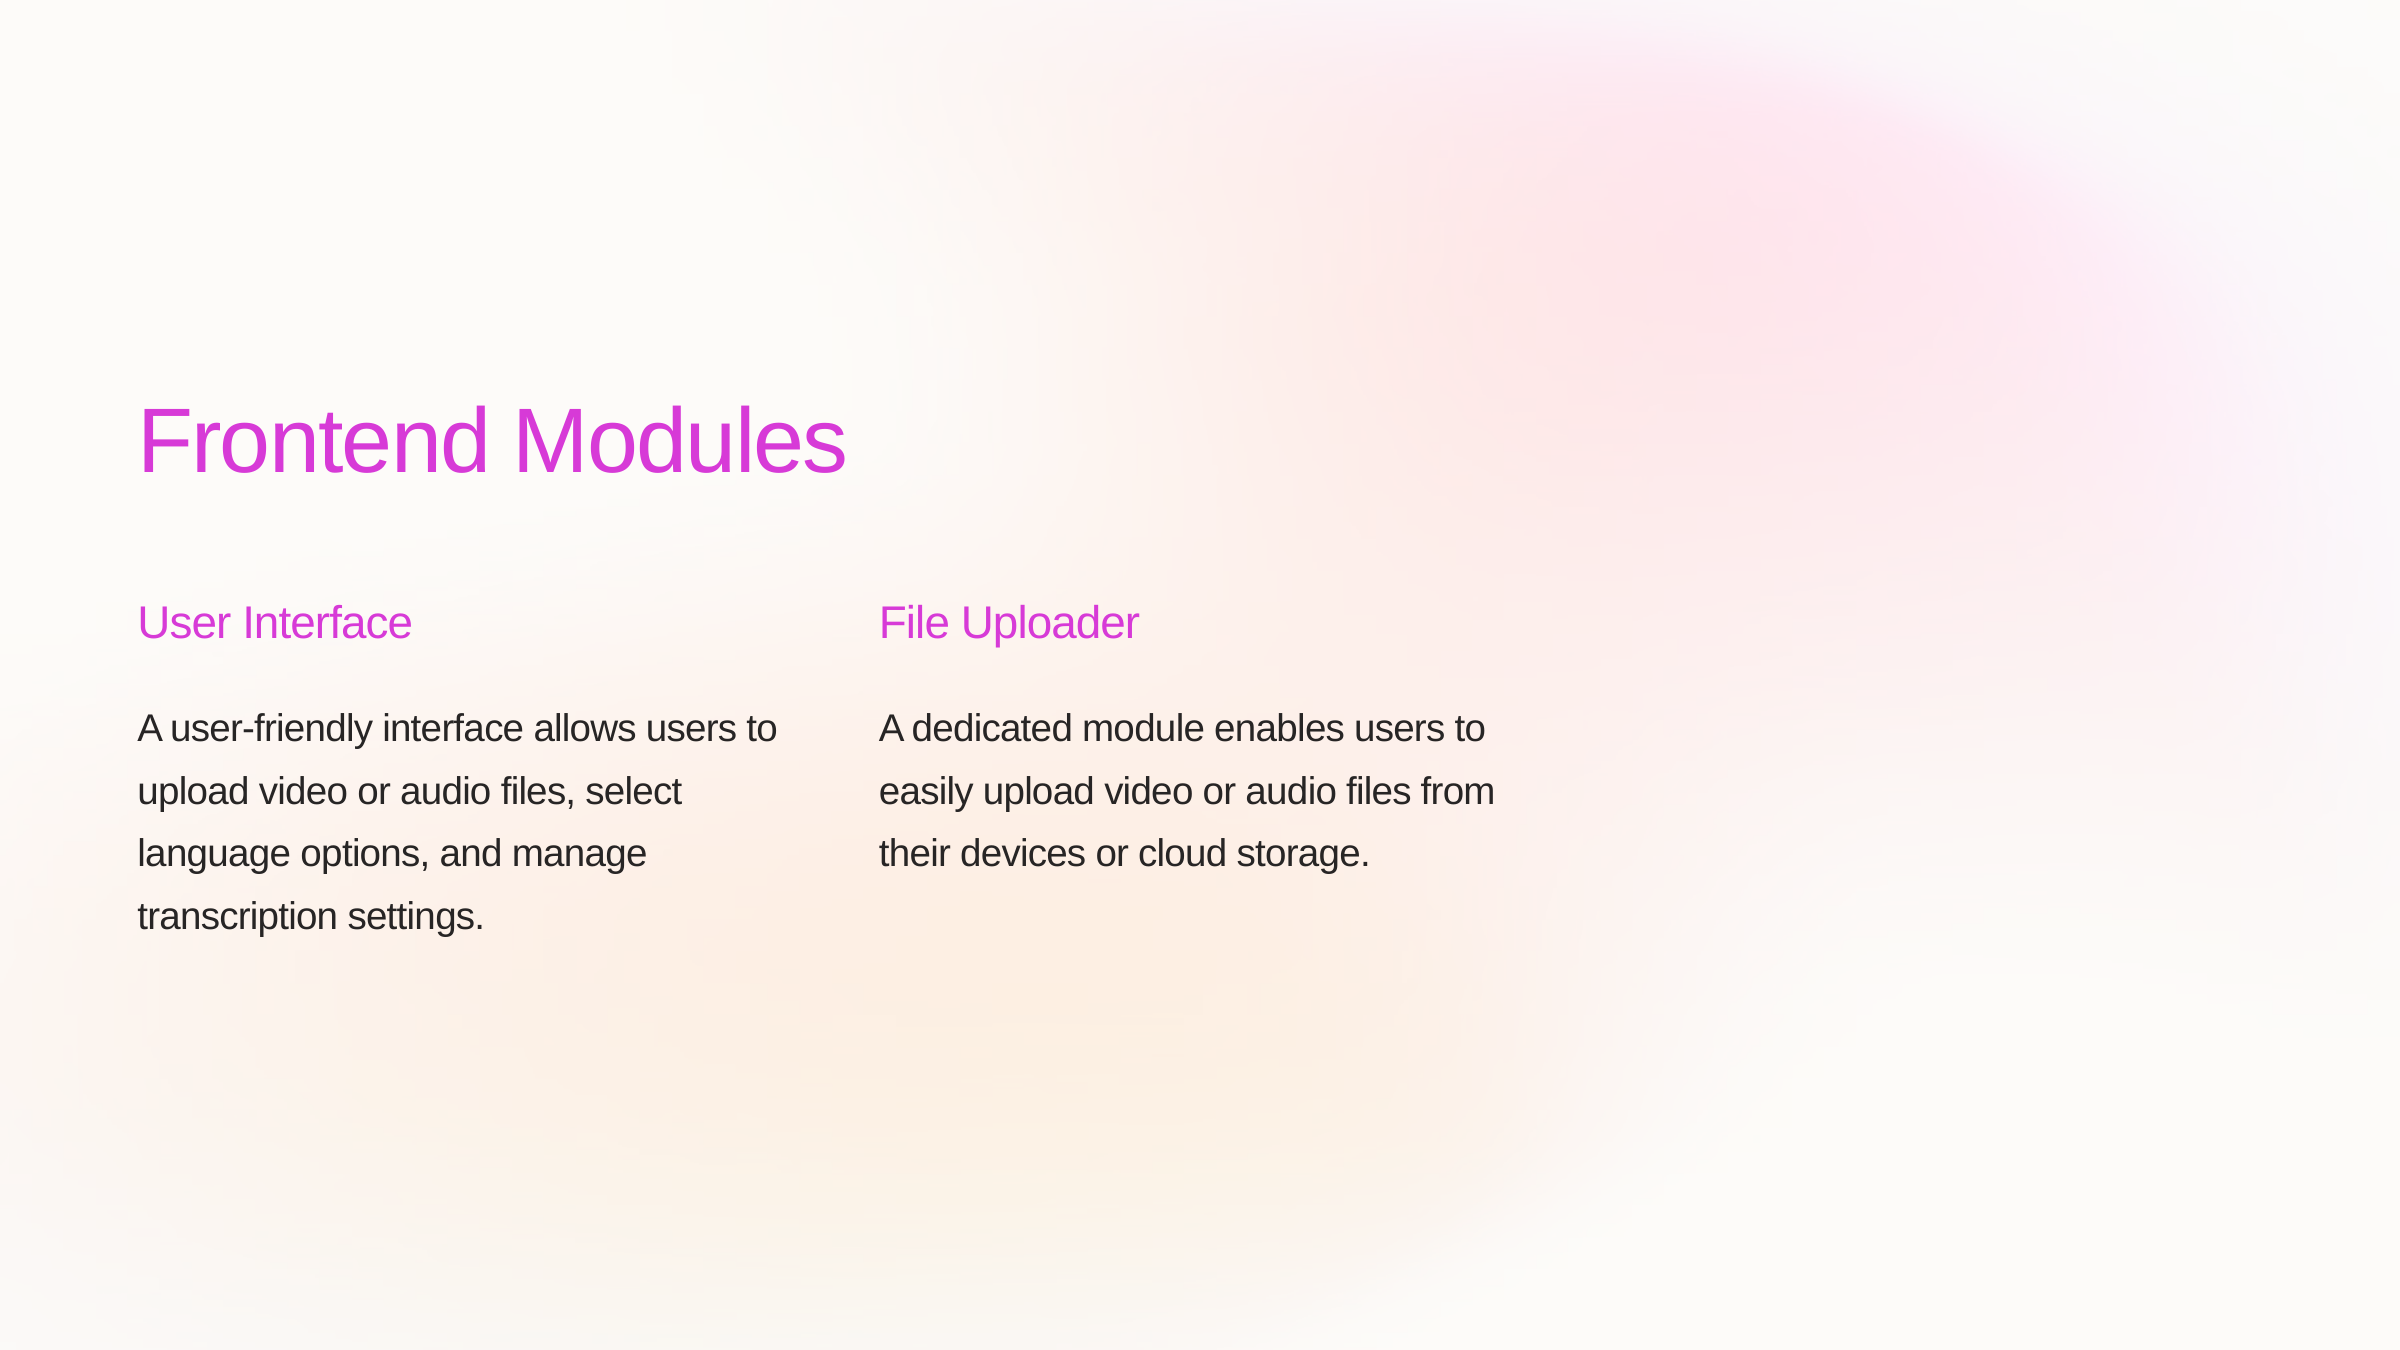

Frontend Modules
User Interface
File Uploader

A user-friendly interface allows users to upload video or audio files, select language options, and manage transcription settings.
A dedicated module enables users to easily upload video or audio files from their devices or cloud storage.